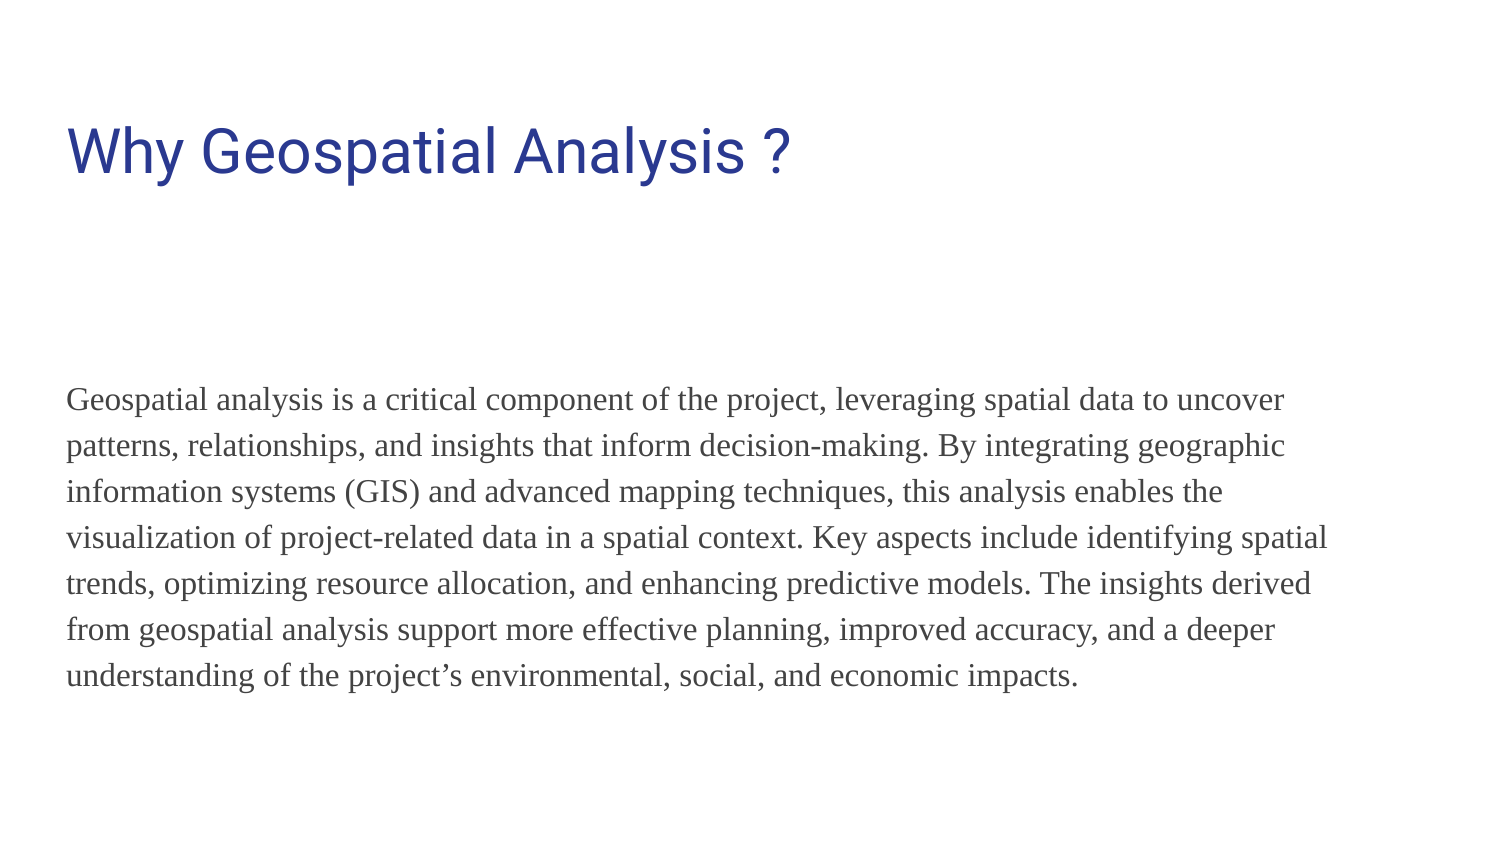

# Why Geospatial Analysis ?
Geospatial analysis is a critical component of the project, leveraging spatial data to uncover patterns, relationships, and insights that inform decision-making. By integrating geographic information systems (GIS) and advanced mapping techniques, this analysis enables the visualization of project-related data in a spatial context. Key aspects include identifying spatial trends, optimizing resource allocation, and enhancing predictive models. The insights derived from geospatial analysis support more effective planning, improved accuracy, and a deeper understanding of the project’s environmental, social, and economic impacts.